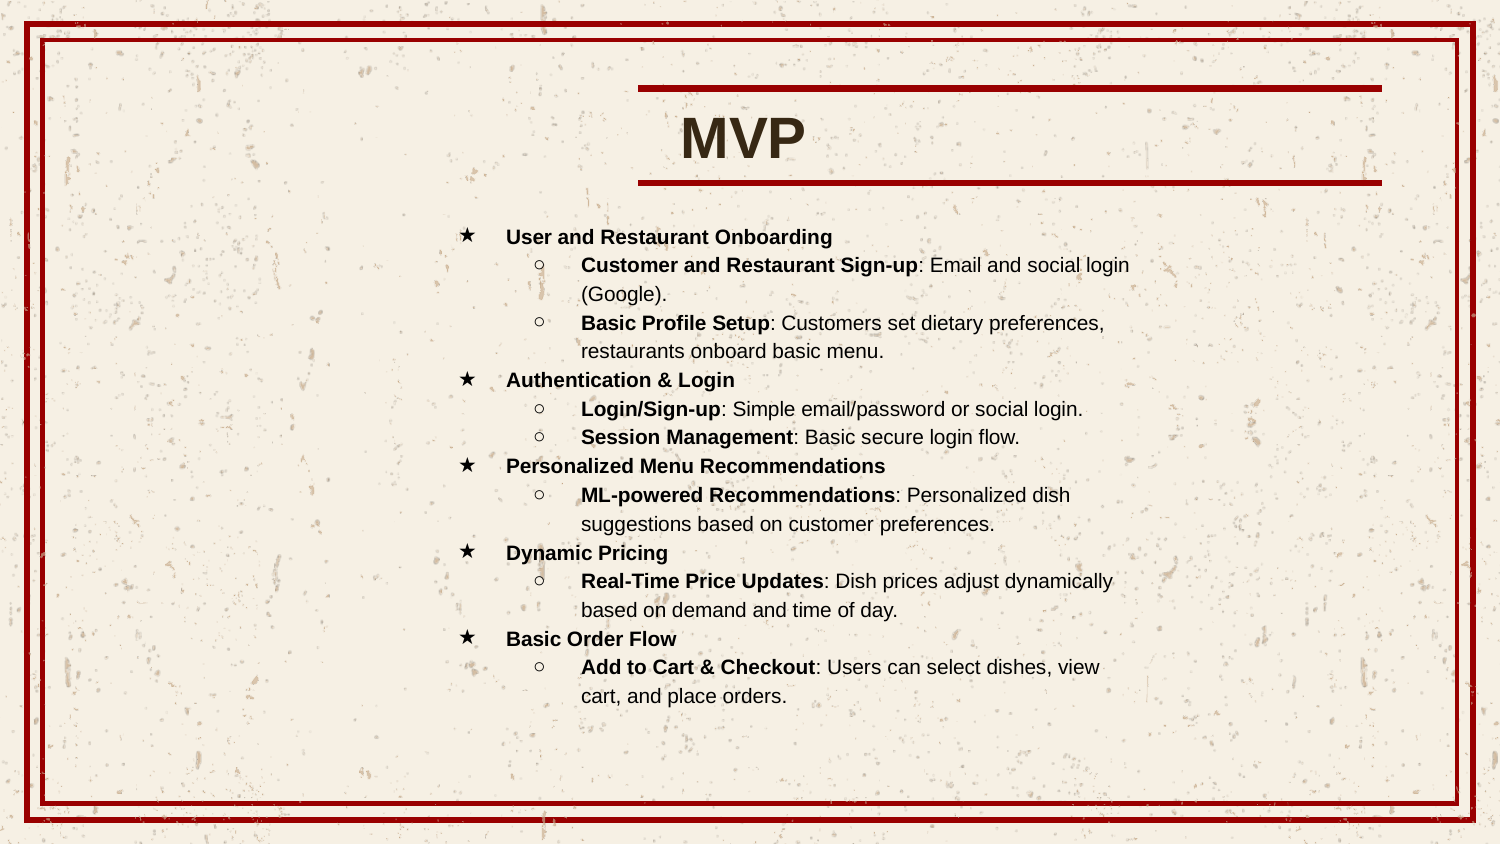

# MVP
User and Restaurant Onboarding
Customer and Restaurant Sign-up: Email and social login (Google).
Basic Profile Setup: Customers set dietary preferences, restaurants onboard basic menu.
Authentication & Login
Login/Sign-up: Simple email/password or social login.
Session Management: Basic secure login flow.
Personalized Menu Recommendations
ML-powered Recommendations: Personalized dish suggestions based on customer preferences.
Dynamic Pricing
Real-Time Price Updates: Dish prices adjust dynamically based on demand and time of day.
Basic Order Flow
Add to Cart & Checkout: Users can select dishes, view cart, and place orders.